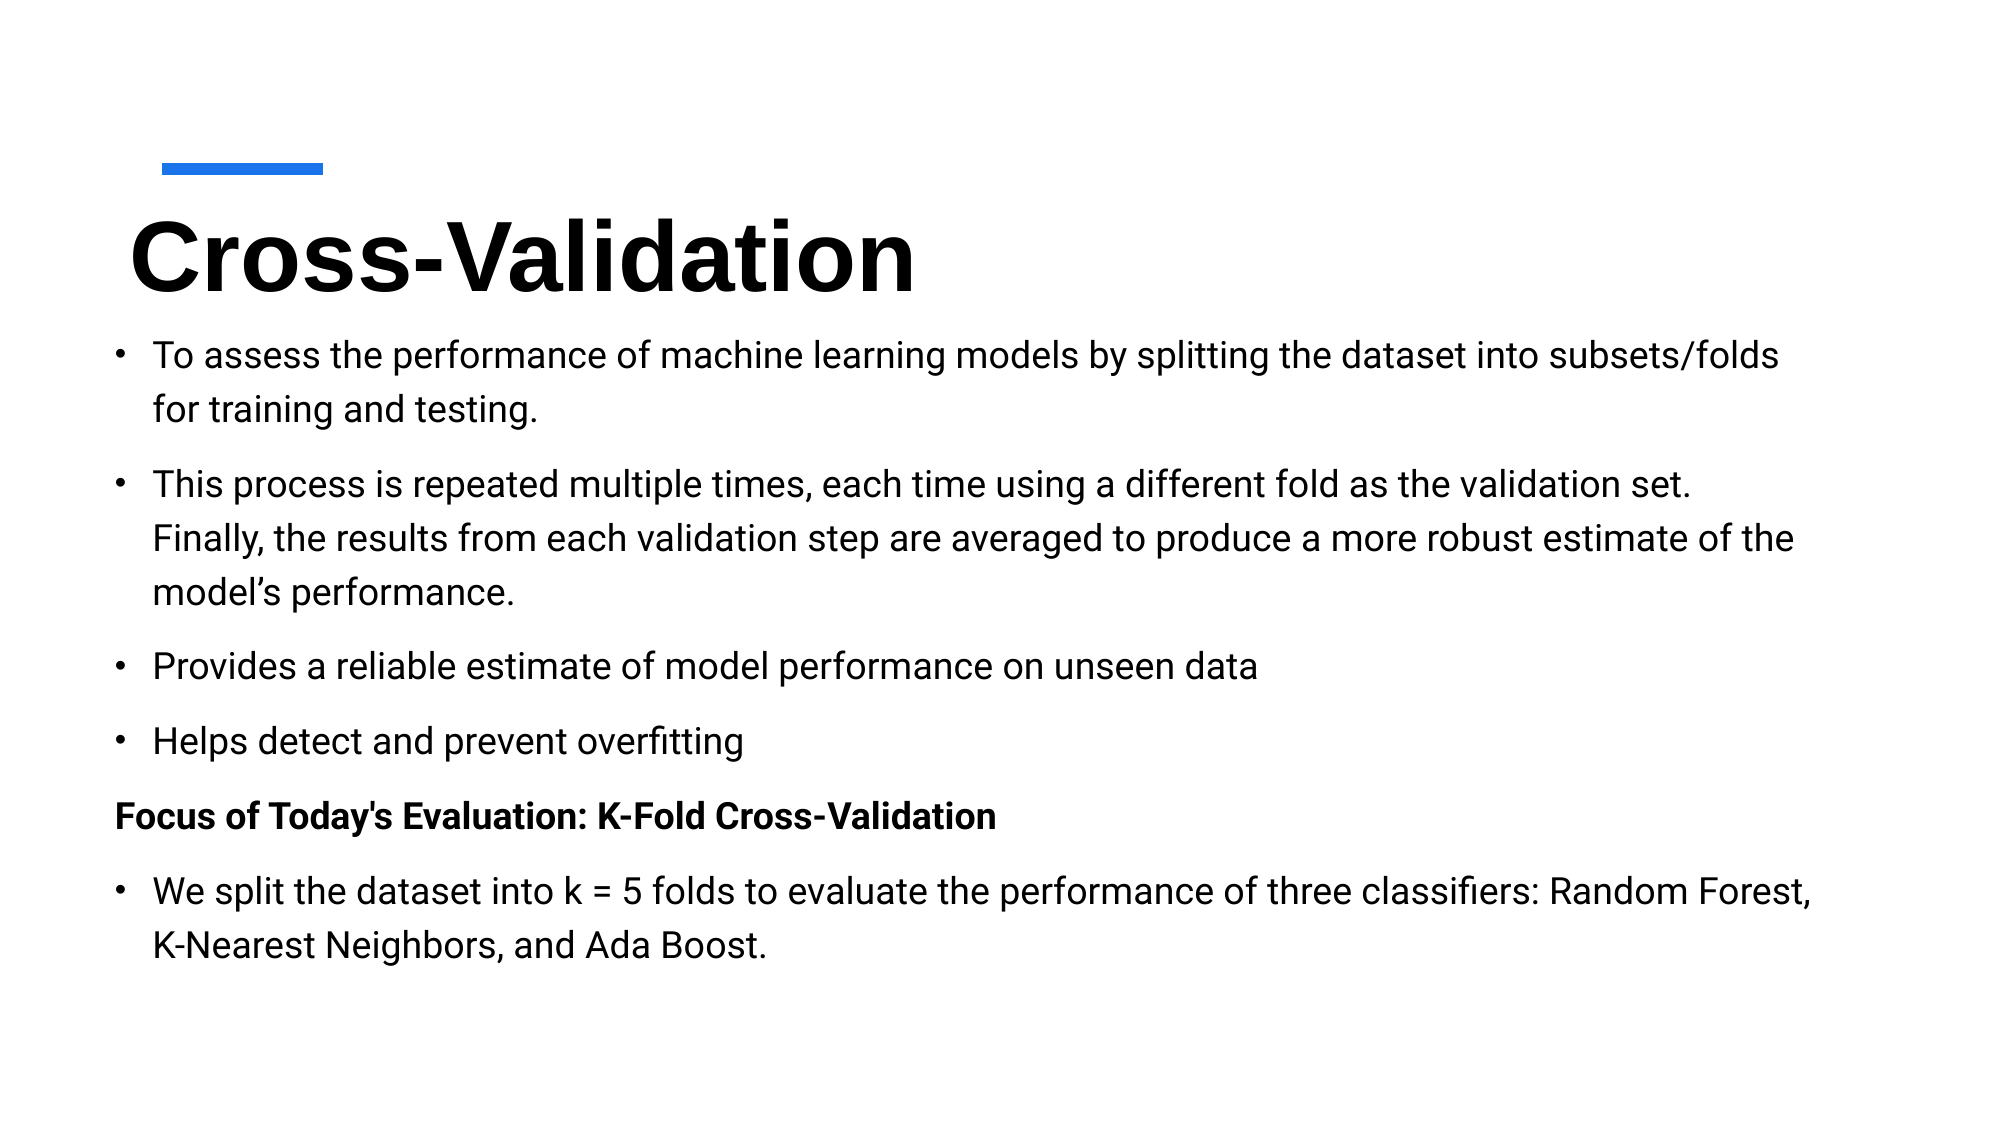

# Cross-Validation
To assess the performance of machine learning models by splitting the dataset into subsets/folds for training and testing.
This process is repeated multiple times, each time using a different fold as the validation set. Finally, the results from each validation step are averaged to produce a more robust estimate of the model’s performance.
Provides a reliable estimate of model performance on unseen data
Helps detect and prevent overfitting
Focus of Today's Evaluation: K-Fold Cross-Validation
We split the dataset into k = 5 folds to evaluate the performance of three classifiers: Random Forest, K-Nearest Neighbors, and Ada Boost.